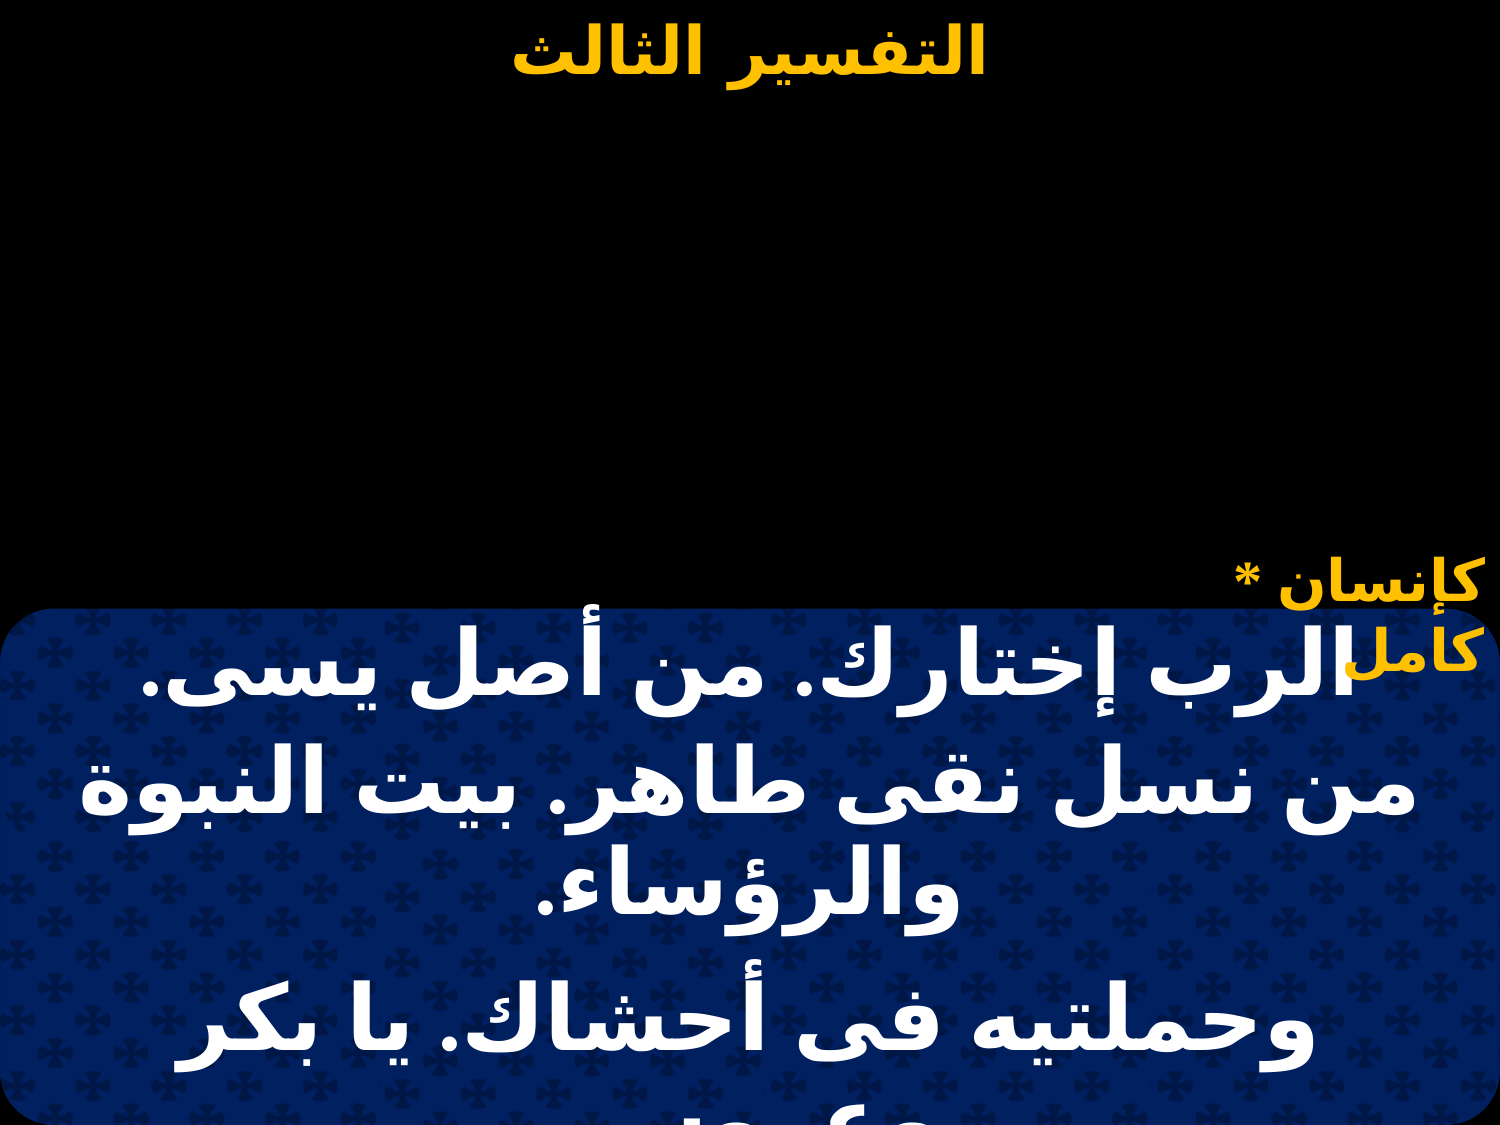

#
* كإنسان كامل
| الرب إختارك. من أصل يسى. |
| --- |
| من نسل نقى طاهر. بيت النبوة والرؤساء. |
|  |
| وحملتيه فى أحشاك. يا بكر وعروس. |
| ولدتيه ورضع لبنك. هوس رومى إنتيه ليوس\*. |